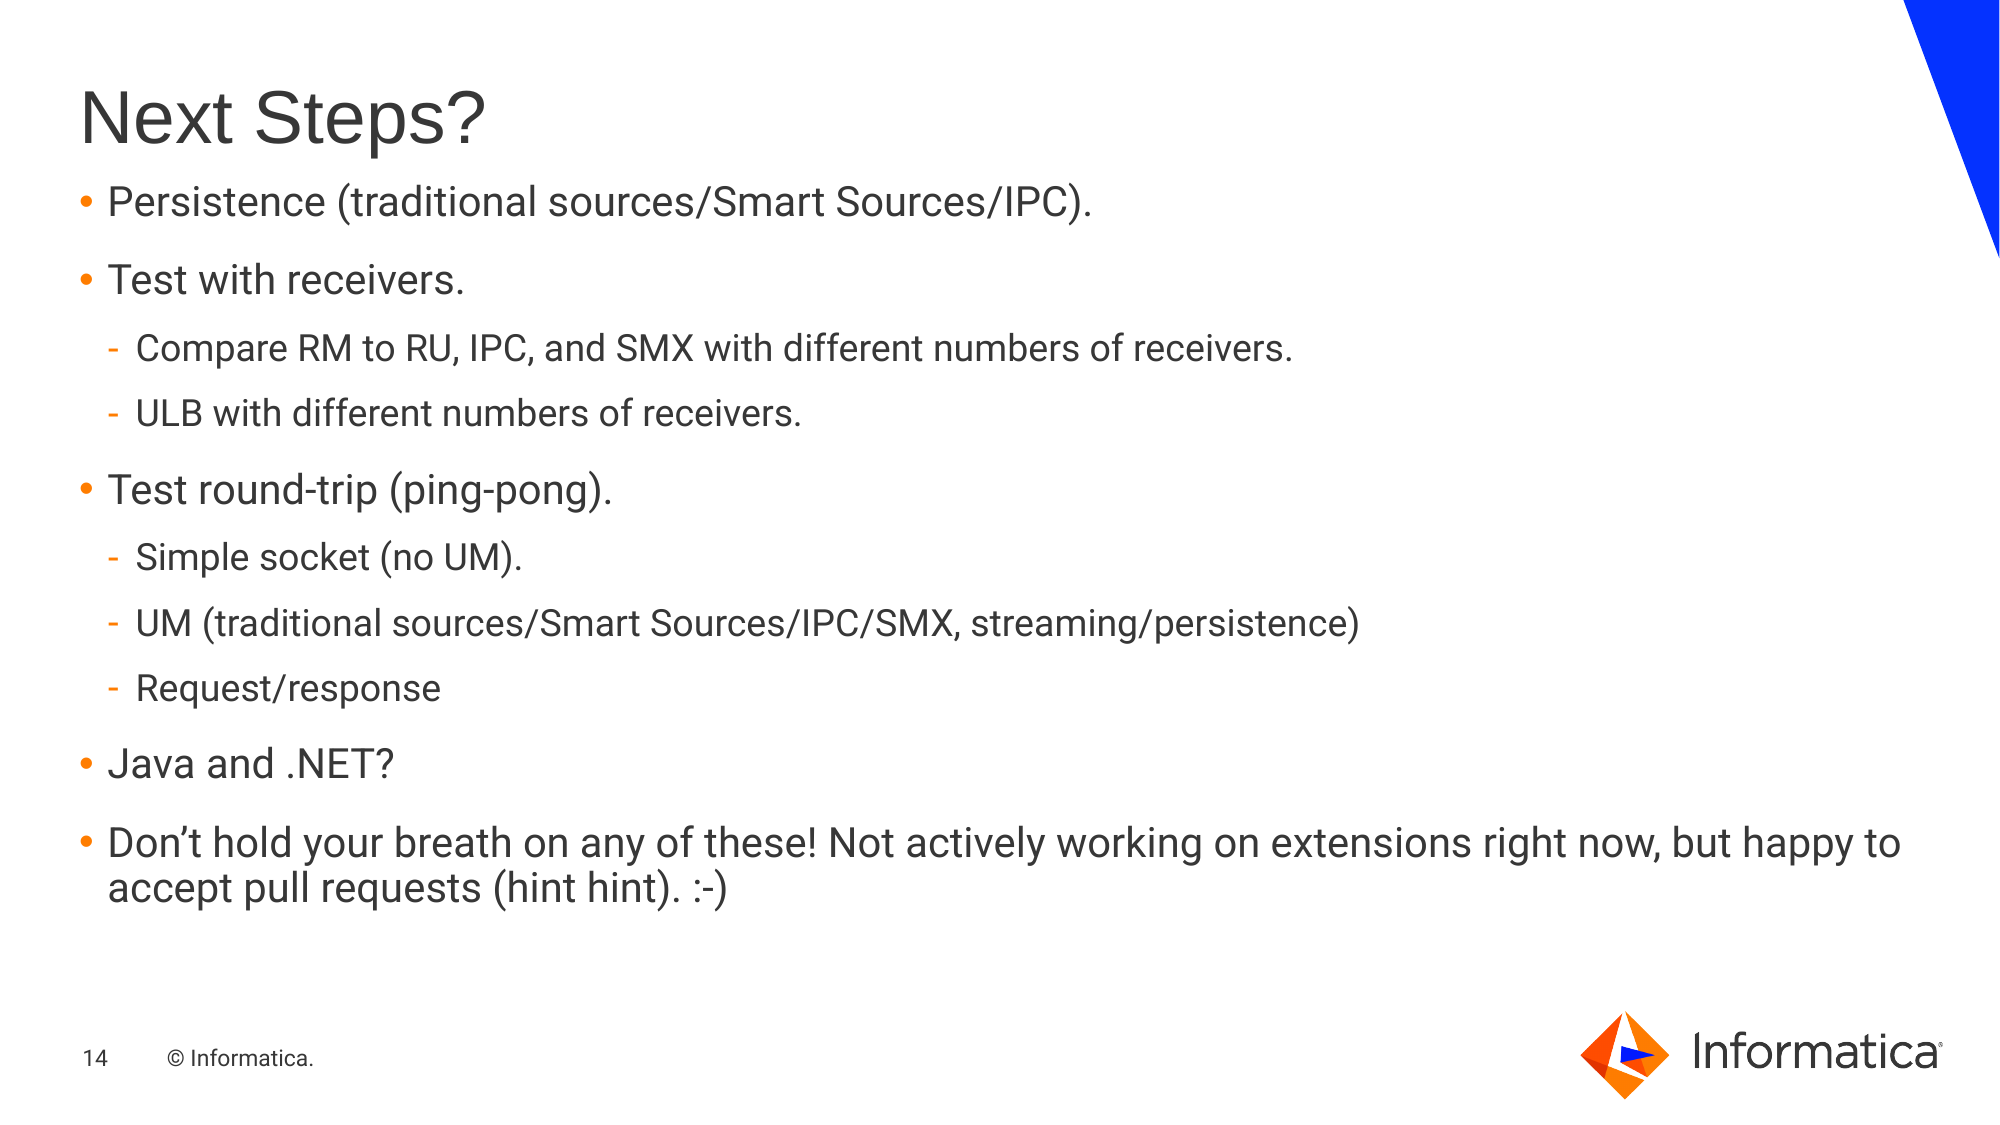

# Next Steps?
Persistence (traditional sources/Smart Sources/IPC).
Test with receivers.
Compare RM to RU, IPC, and SMX with different numbers of receivers.
ULB with different numbers of receivers.
Test round-trip (ping-pong).
Simple socket (no UM).
UM (traditional sources/Smart Sources/IPC/SMX, streaming/persistence)
Request/response
Java and .NET?
Don’t hold your breath on any of these! Not actively working on extensions right now, but happy to accept pull requests (hint hint). :-)